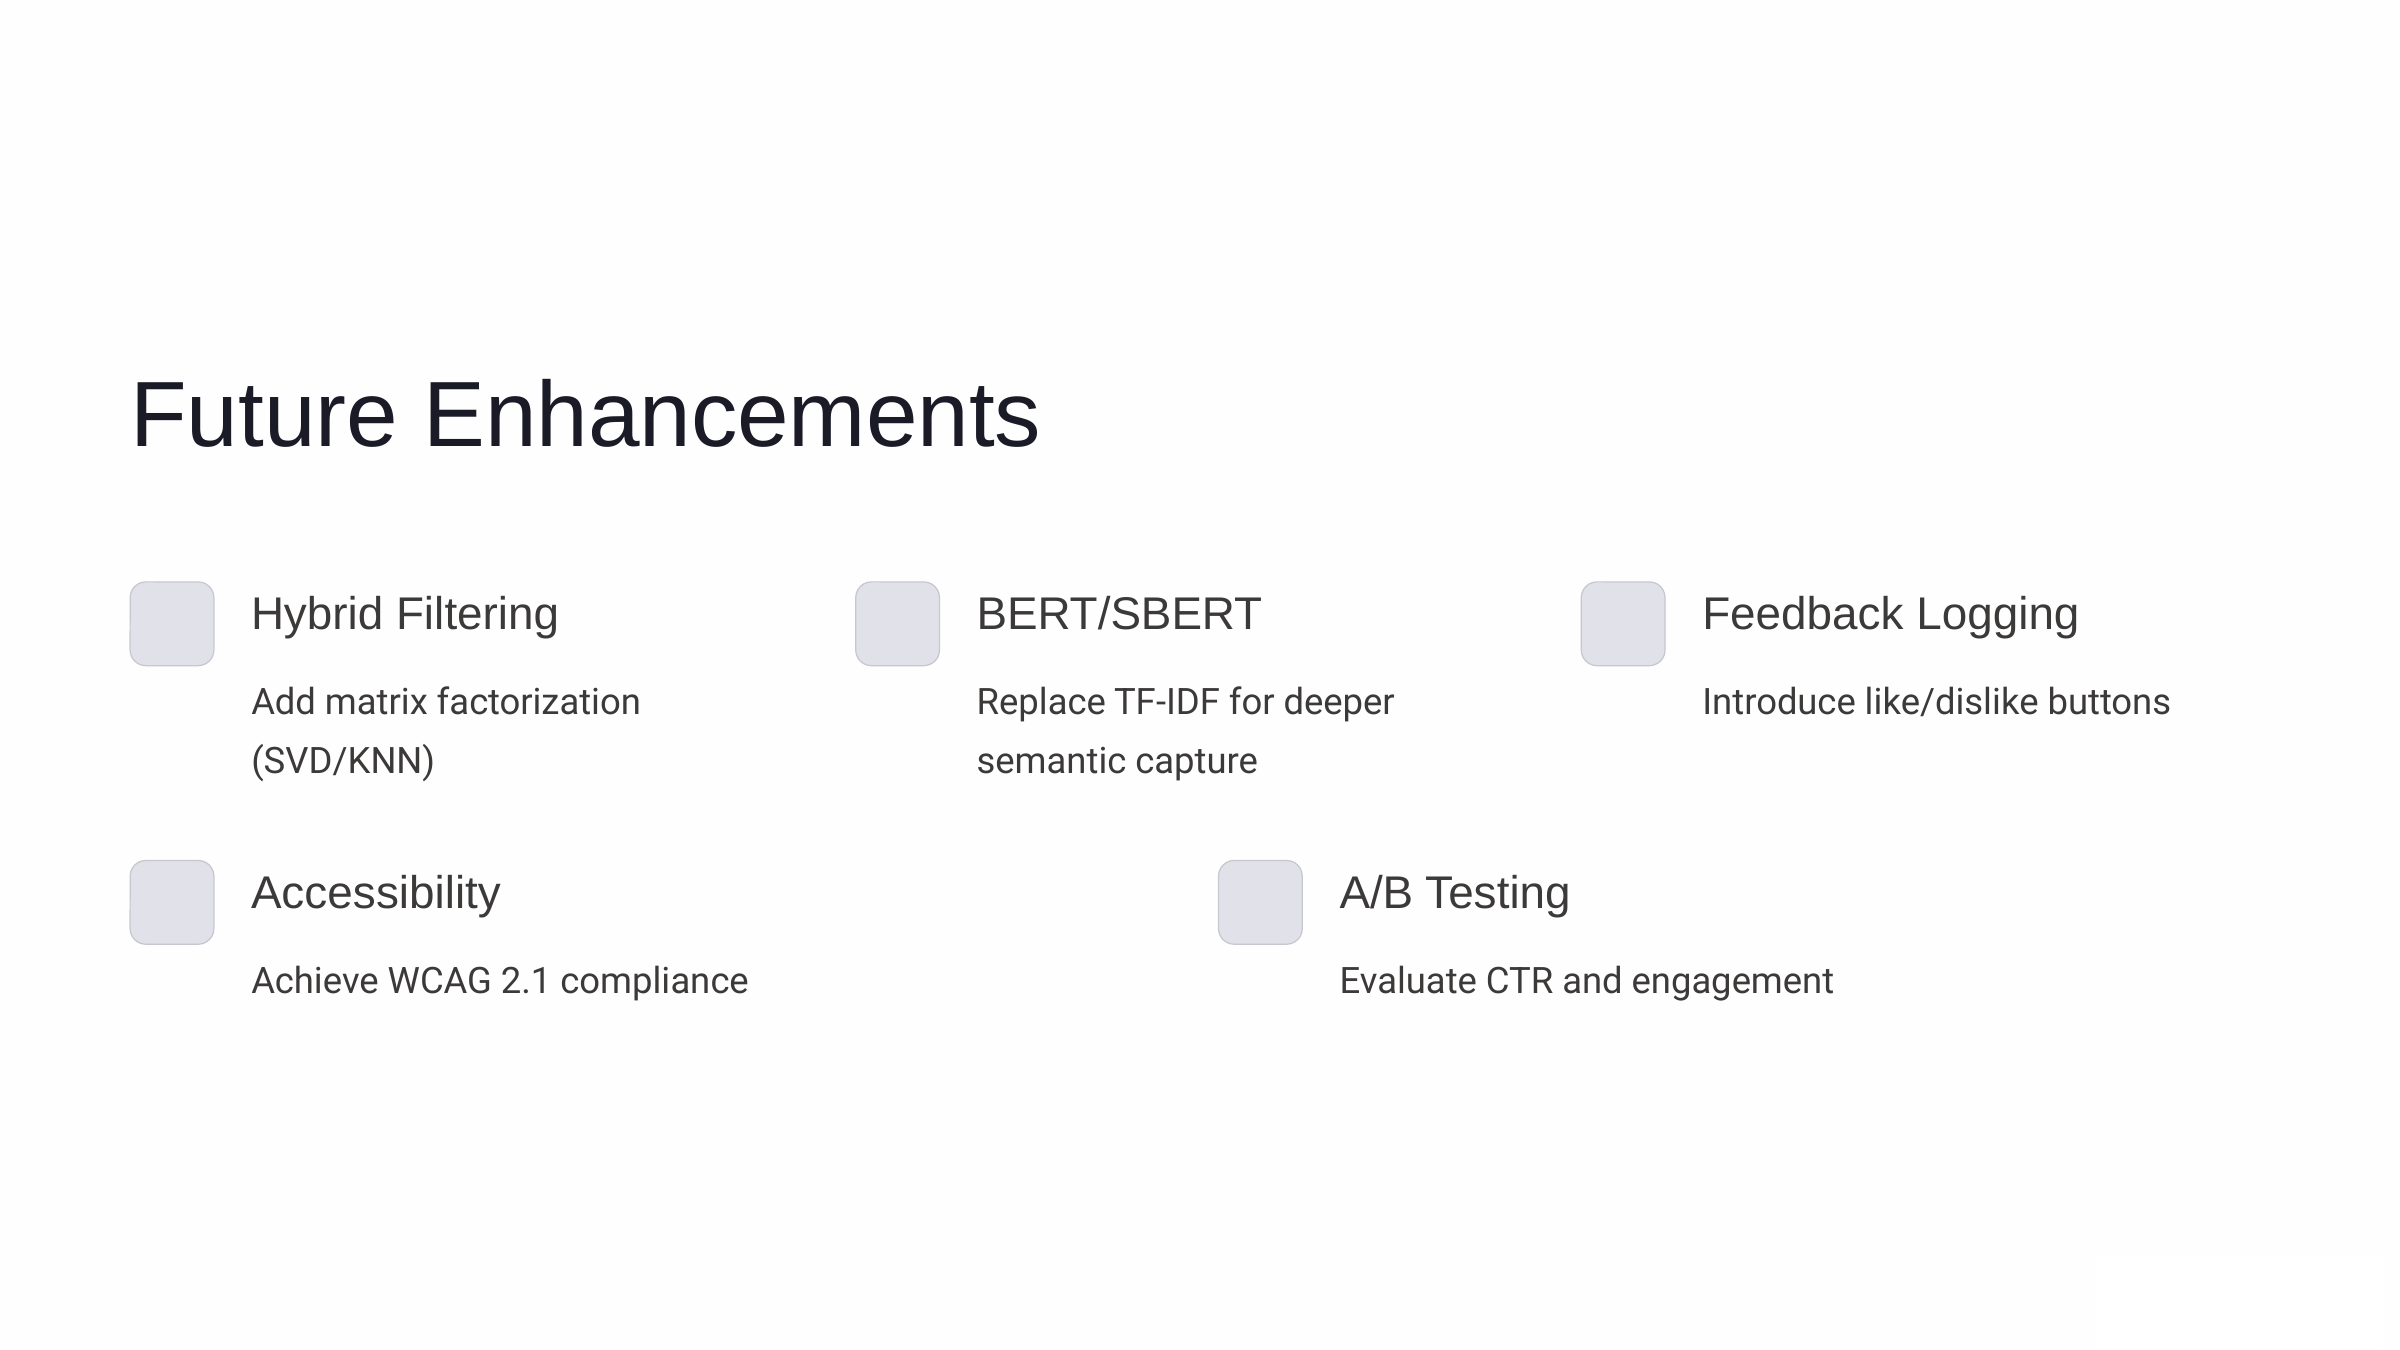

Future Enhancements

Hybrid Filtering

BERT/SBERT

Feedback Logging
Add matrix factorization (SVD/KNN)
Replace TF-IDF for deeper semantic capture
Introduce like/dislike buttons

Accessibility

A/B Testing
Achieve WCAG 2.1 compliance
Evaluate CTR and engagement